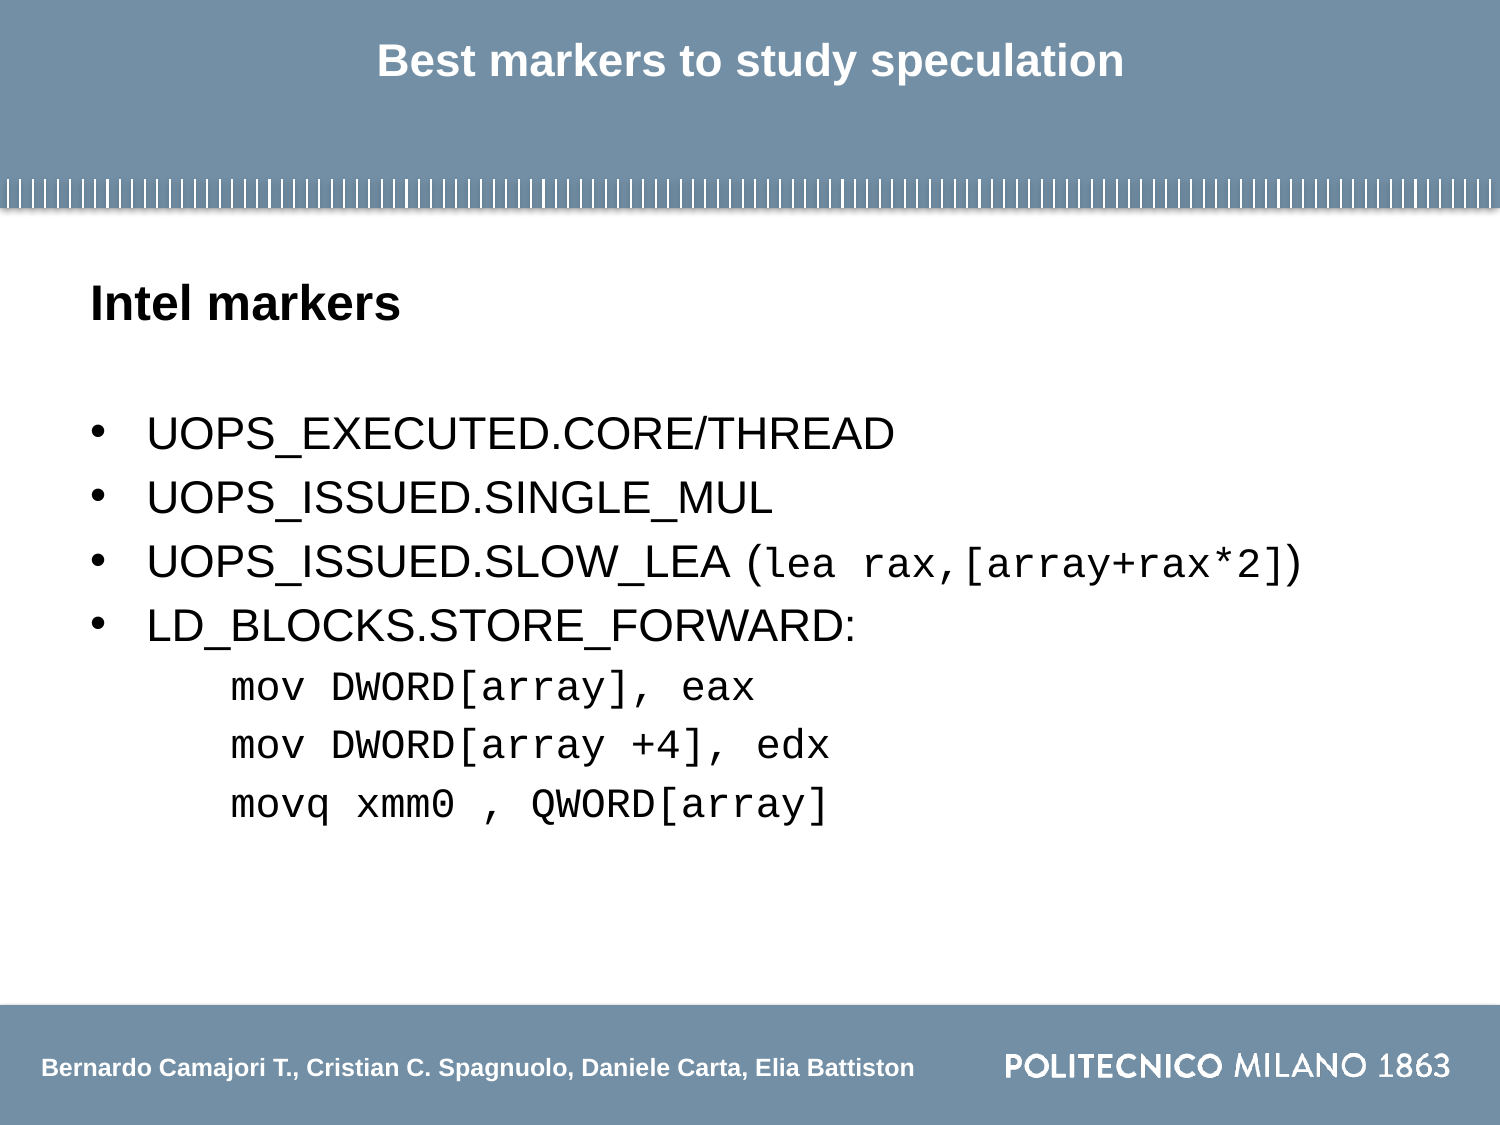

# Best markers to study speculation
Intel markers

UOPS_EXECUTED.CORE/THREAD
UOPS_ISSUED.SINGLE_MUL
UOPS_ISSUED.SLOW_LEA	(lea rax,[array+rax*2])
LD_BLOCKS.STORE_FORWARD:
mov DWORD[array], eax
mov DWORD[array +4], edx
movq xmm0 , QWORD[array]